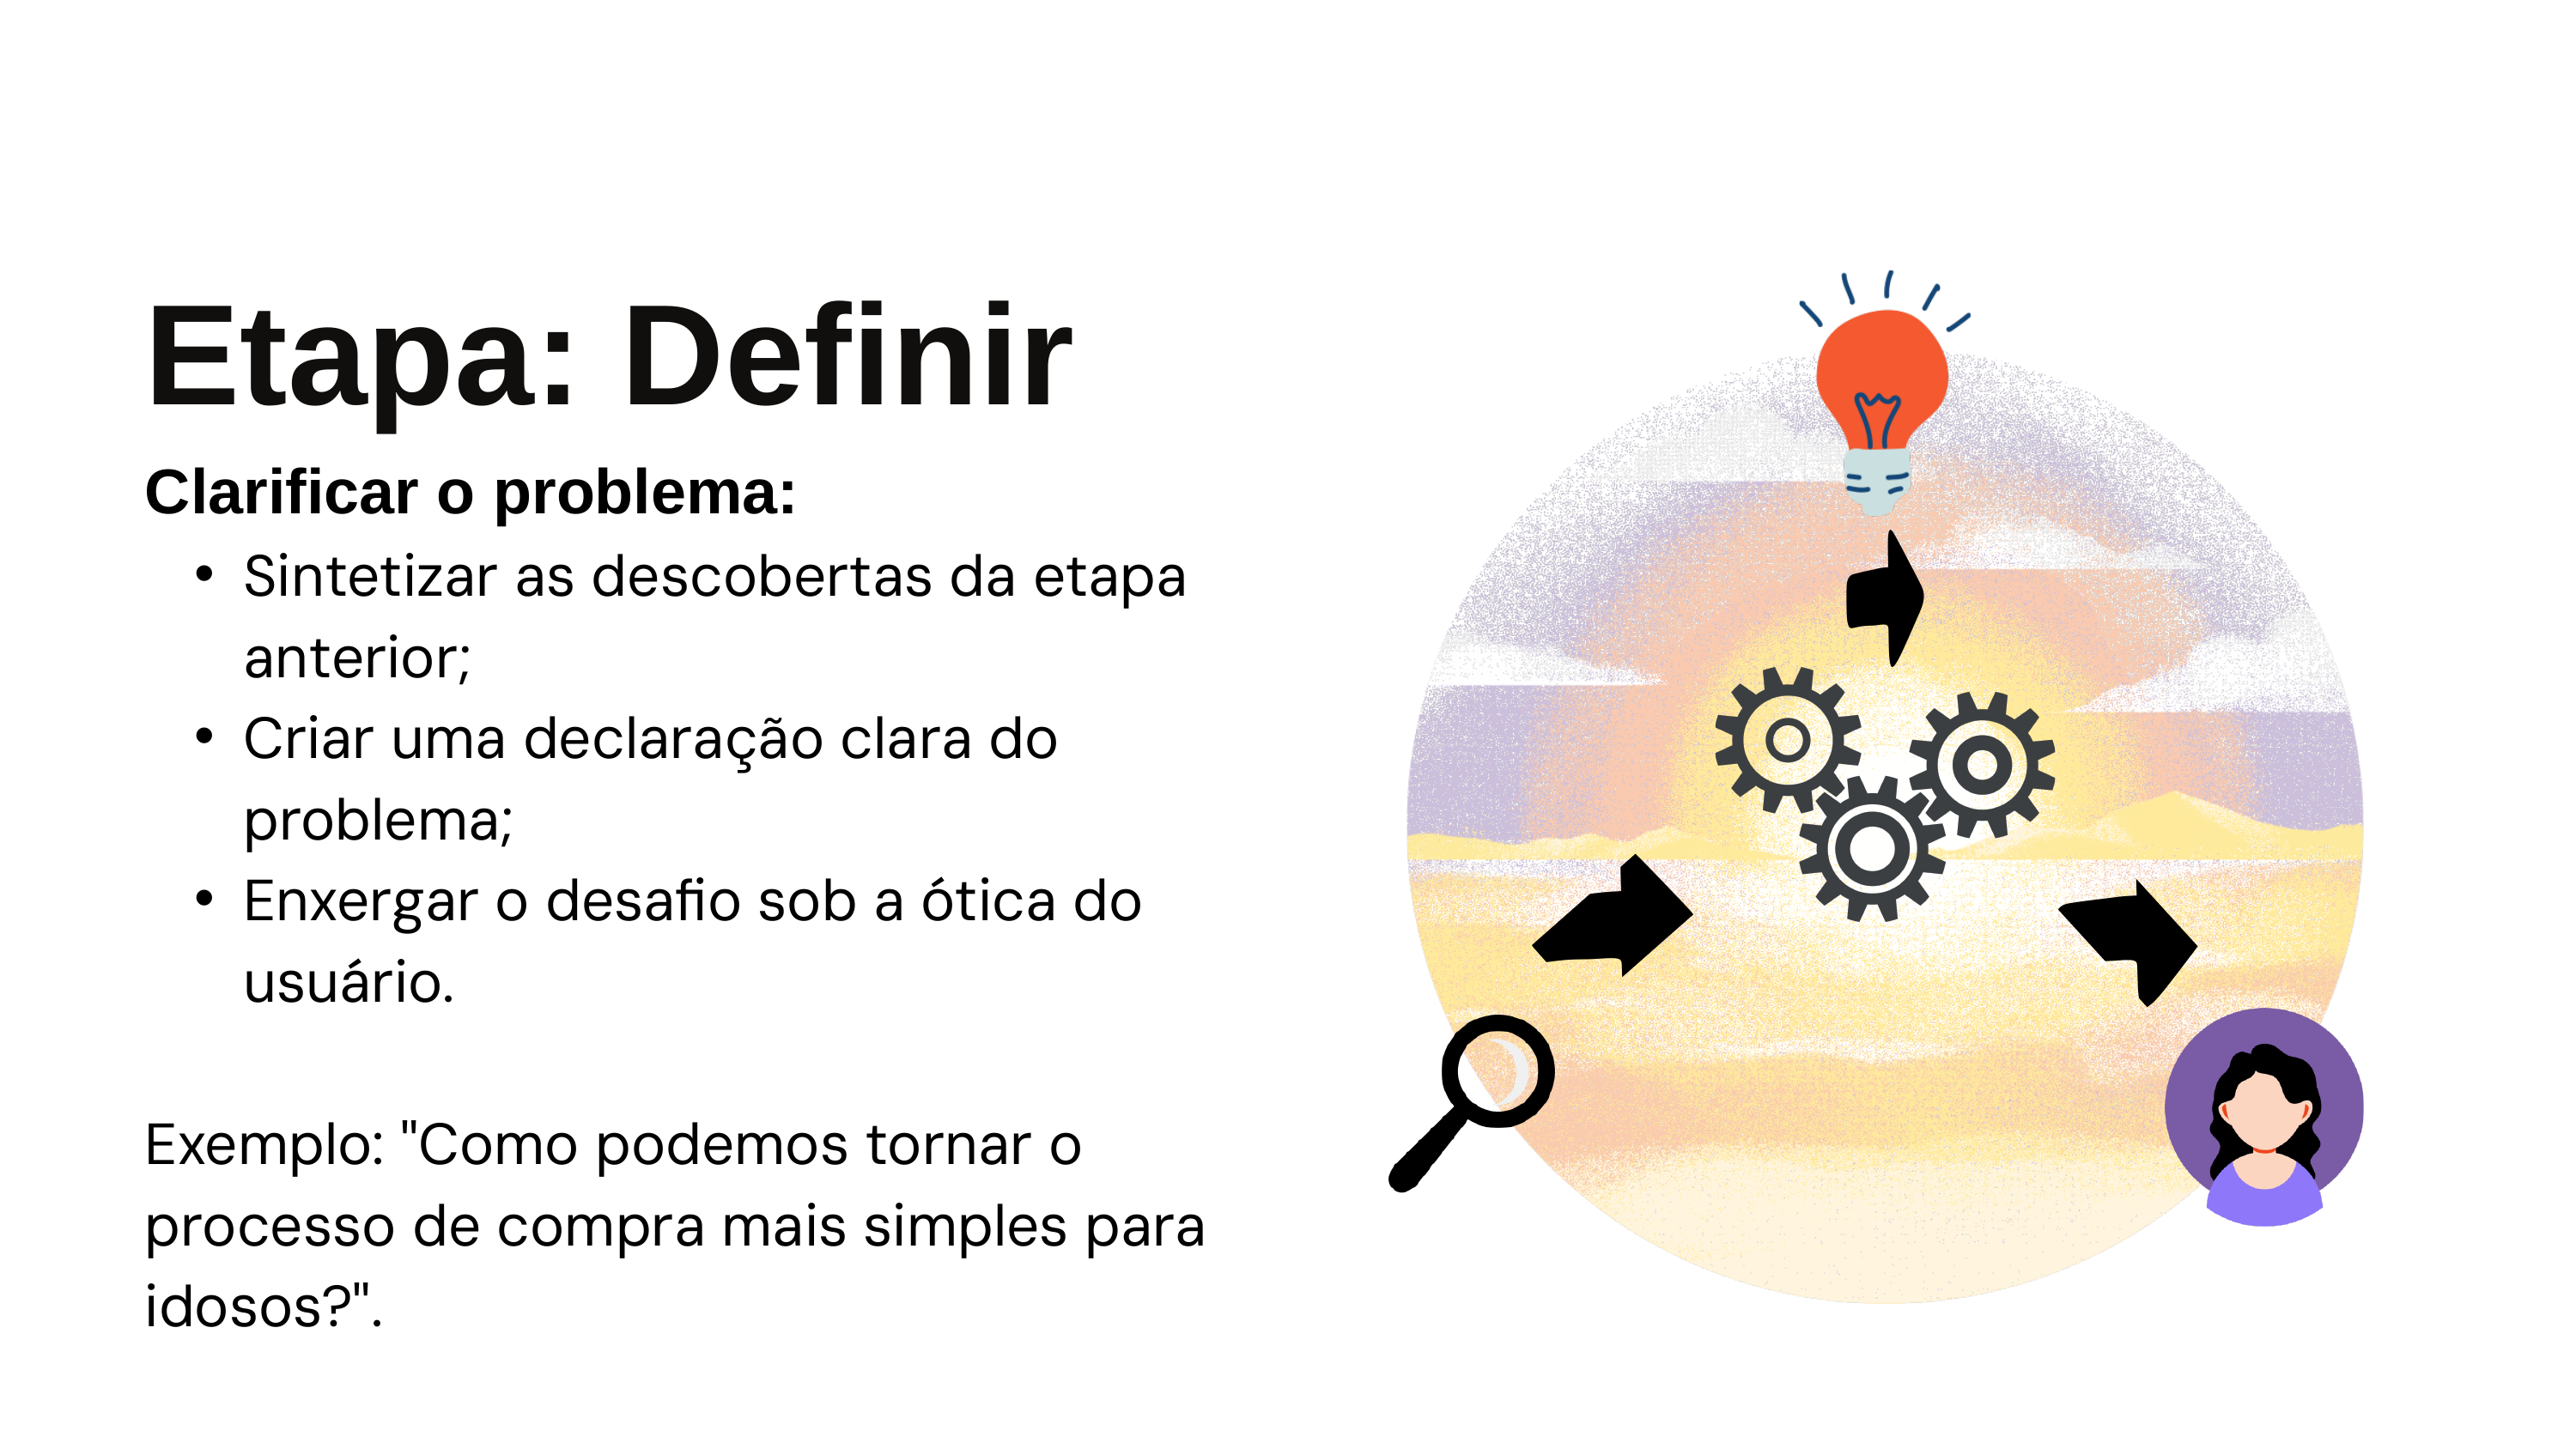

Etapa: Definir

Clarificar o problema:
Sintetizar as descobertas da etapa anterior;
Criar uma declaração clara do problema;
Enxergar o desafio sob a ótica do usuário.

Exemplo: "Como podemos tornar o processo de compra mais simples para idosos?".